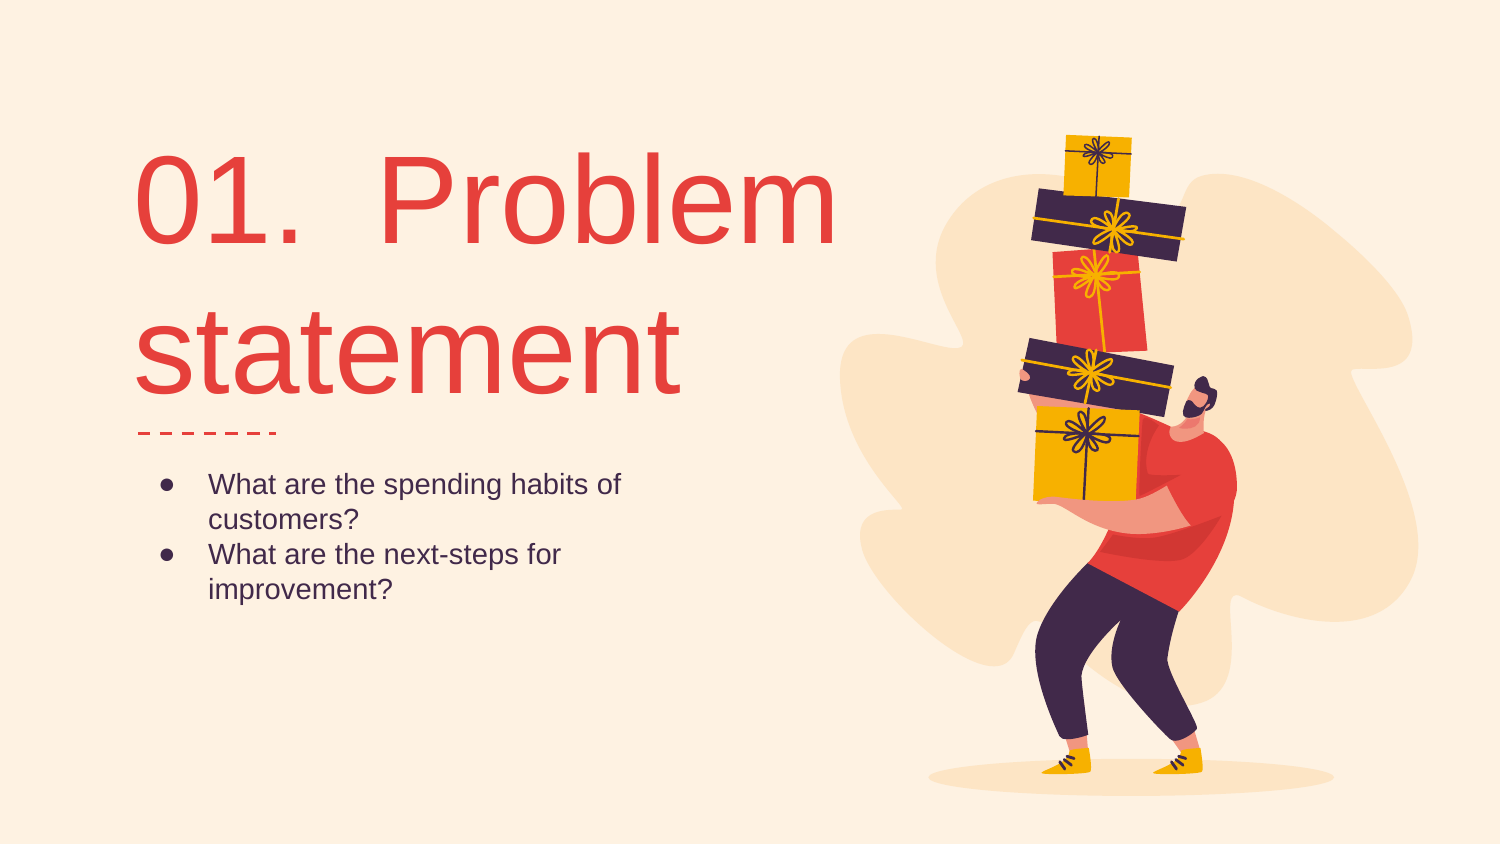

# 01.  Problem statement

What are the spending habits of customers?
What are the next-steps for improvement?